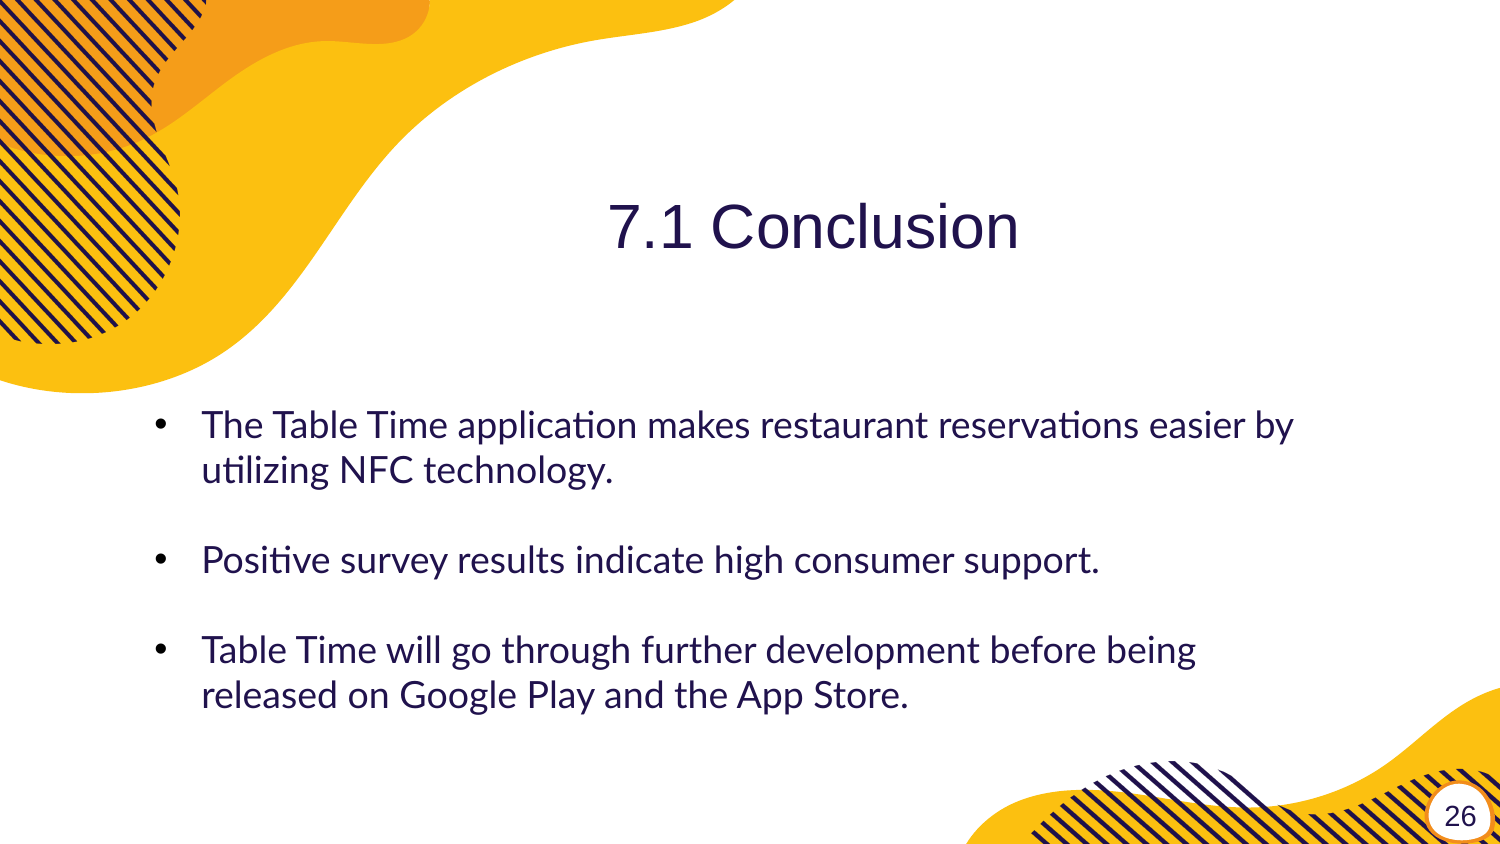

7.1 Conclusion

The Table Time application makes restaurant reservations easier by utilizing NFC technology.

Positive survey results indicate high consumer support.

Table Time will go through further development before being released on Google Play and the App Store.

26